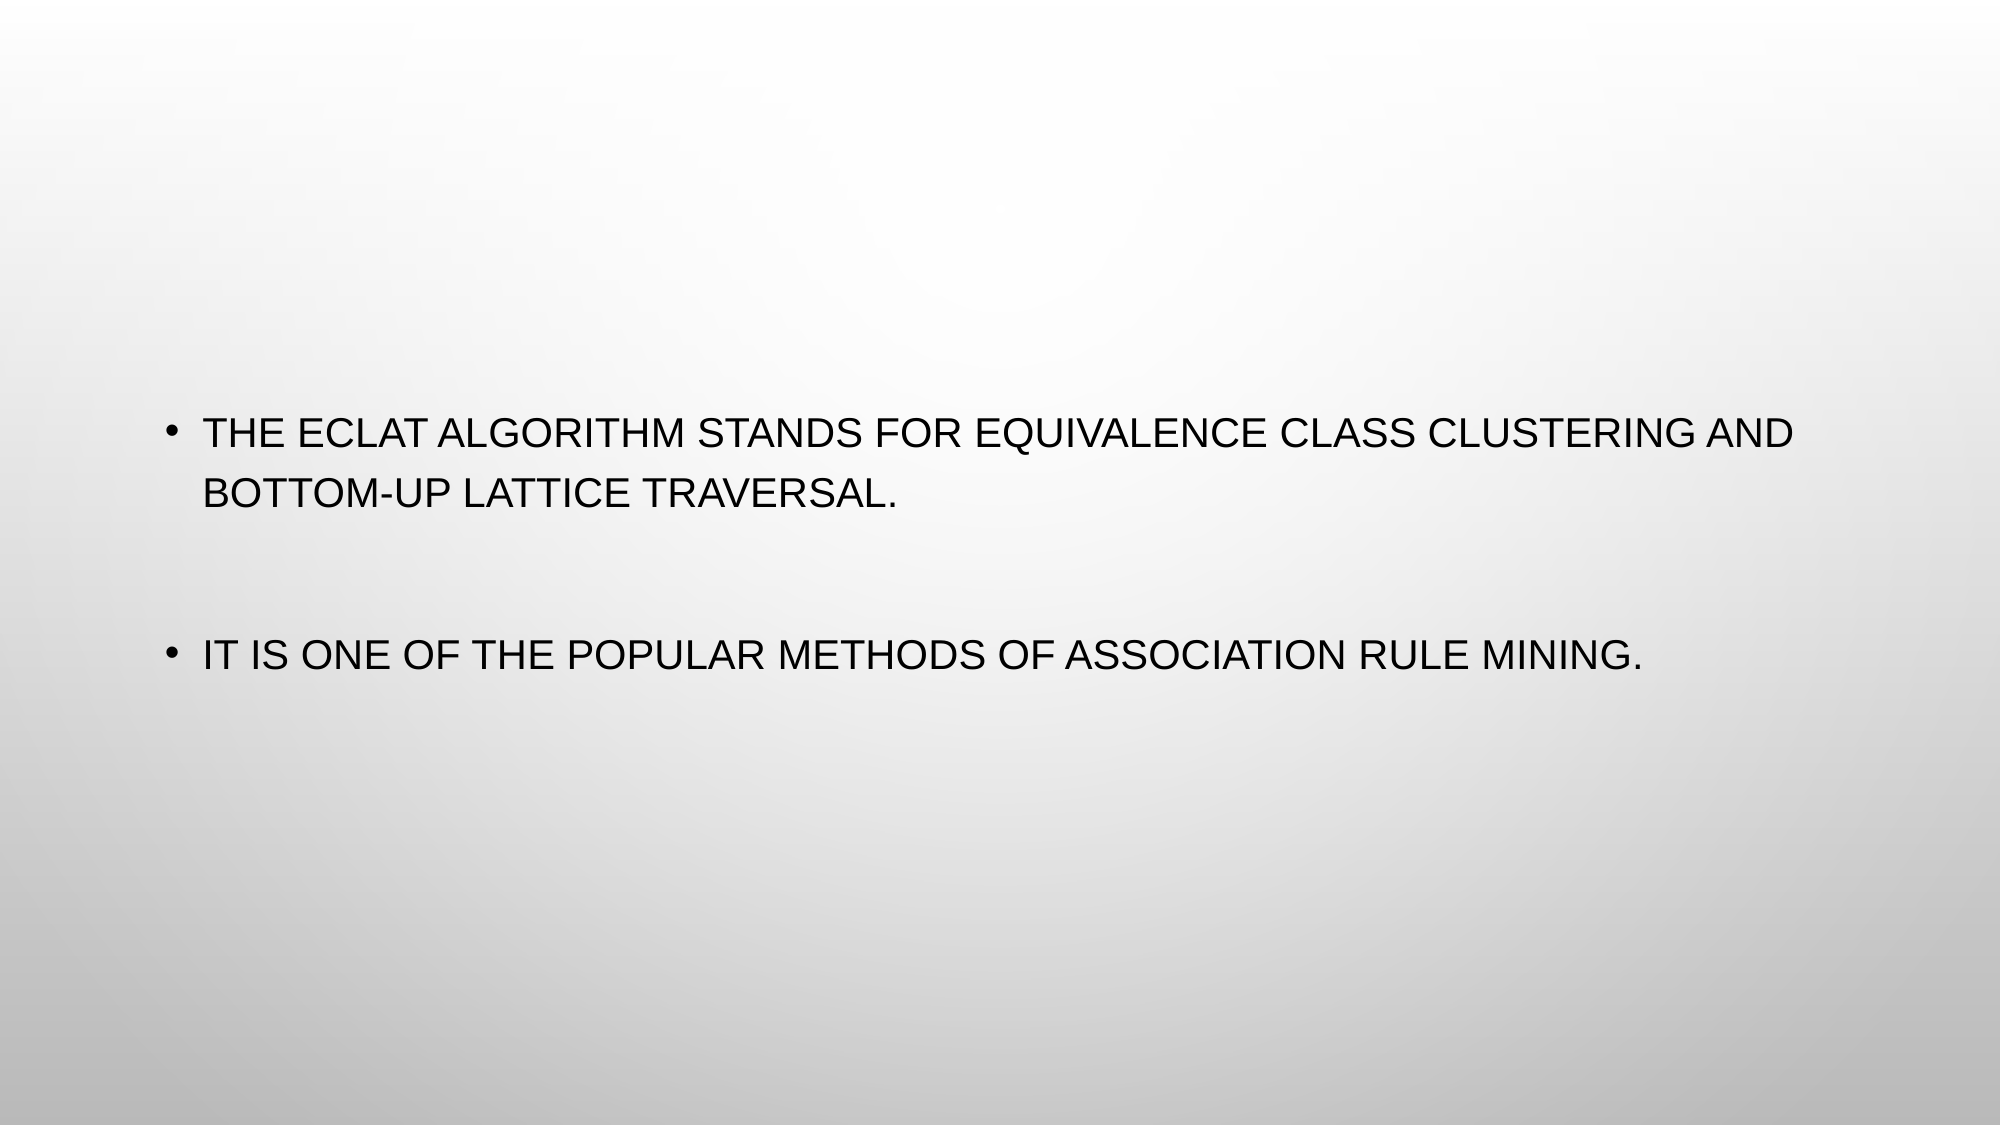

#
The ECLAT algorithm stands for Equivalence Class Clustering and bottom-up Lattice Traversal.

It is one of the popular methods of Association Rule mining.